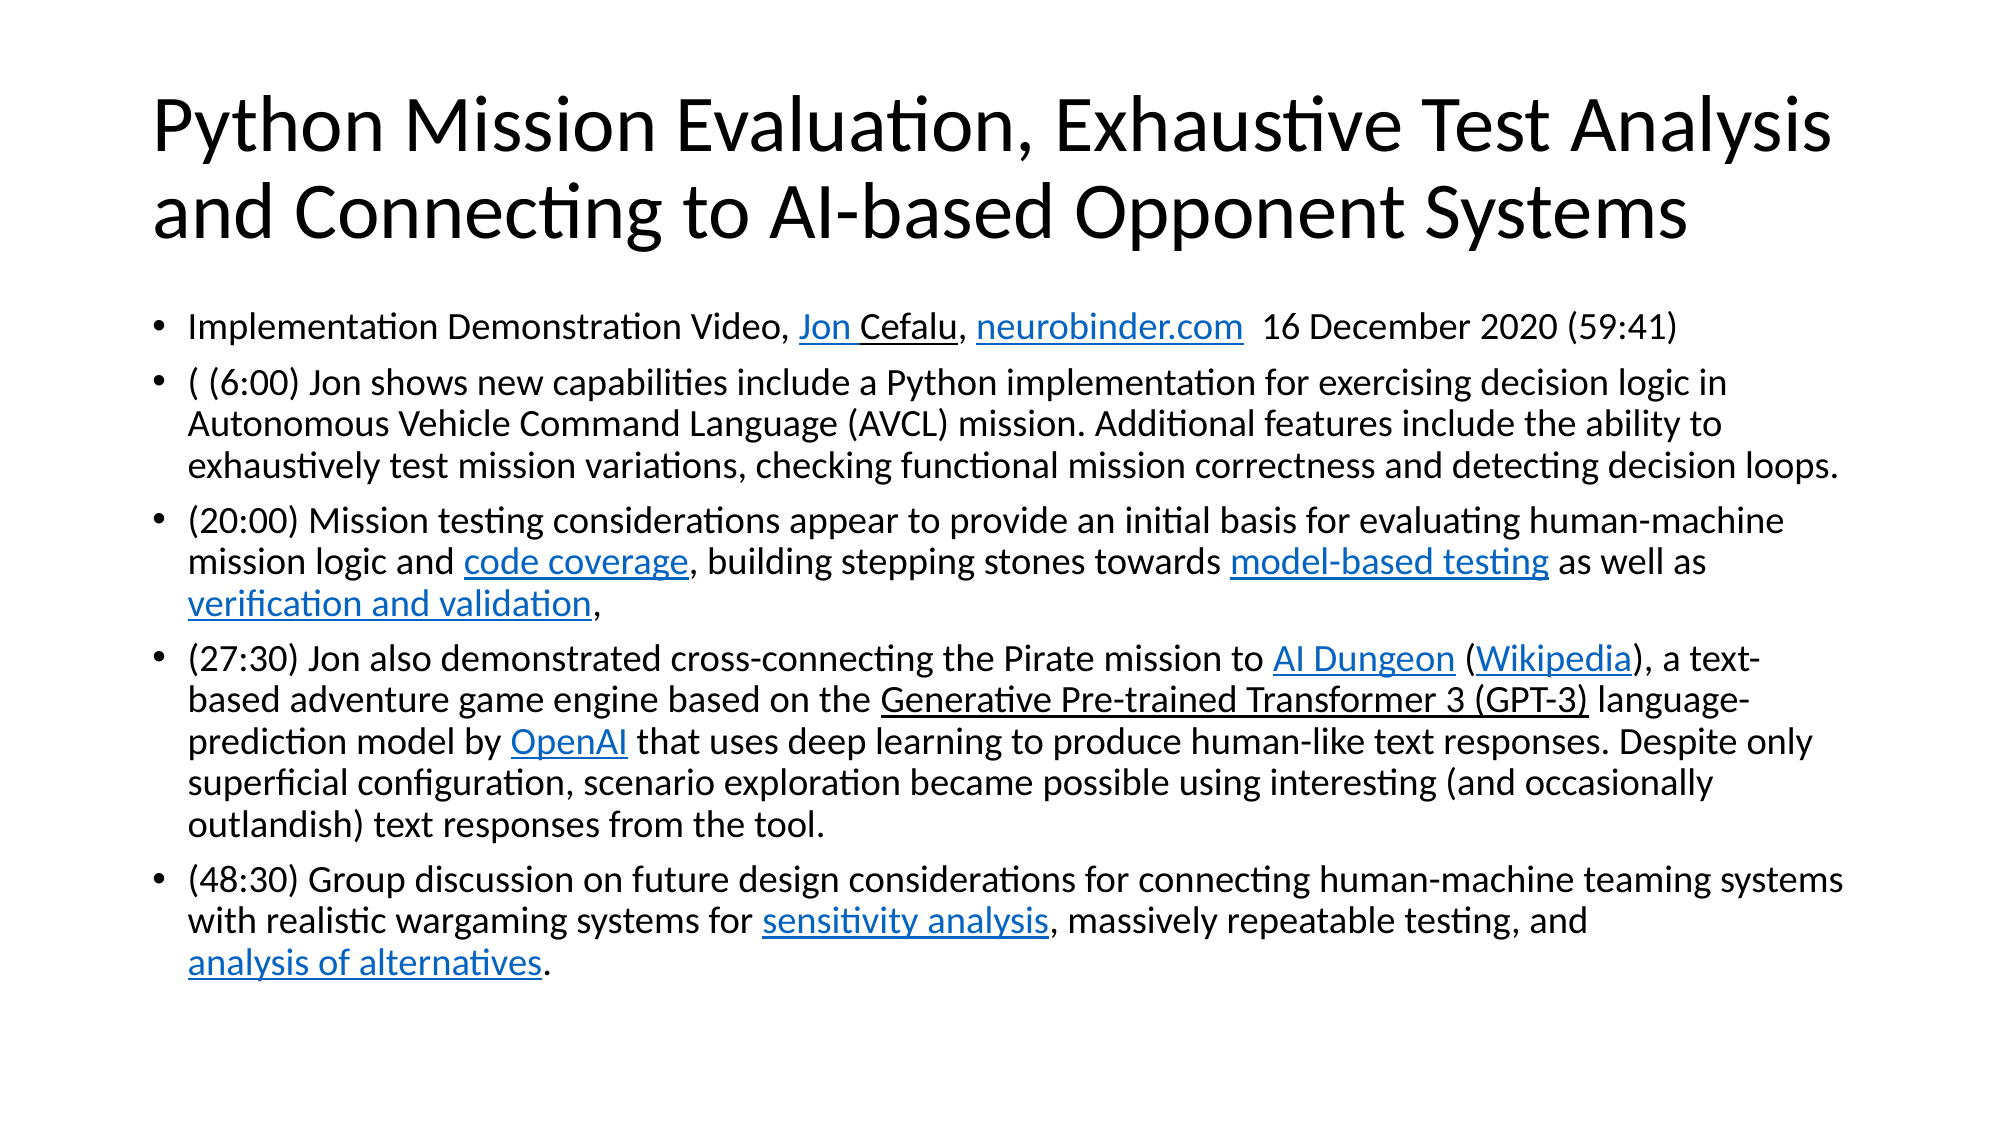

# Python Mission Evaluation, Exhaustive Test Analysis and Connecting to AI-based Opponent Systems
Implementation Demonstration Video, Jon Cefalu, neurobinder.com  16 December 2020 (59:41)
( (6:00) Jon shows new capabilities include a Python implementation for exercising decision logic in Autonomous Vehicle Command Language (AVCL) mission. Additional features include the ability to exhaustively test mission variations, checking functional mission correctness and detecting decision loops.
(20:00) Mission testing considerations appear to provide an initial basis for evaluating human-machine mission logic and code coverage, building stepping stones towards model-based testing as well as verification and validation,
(27:30) Jon also demonstrated cross-connecting the Pirate mission to AI Dungeon (Wikipedia), a text-based adventure game engine based on the Generative Pre-trained Transformer 3 (GPT-3) language-prediction model by OpenAI that uses deep learning to produce human-like text responses. Despite only superficial configuration, scenario exploration became possible using interesting (and occasionally outlandish) text responses from the tool.
(48:30) Group discussion on future design considerations for connecting human-machine teaming systems with realistic wargaming systems for sensitivity analysis, massively repeatable testing, and analysis of alternatives.